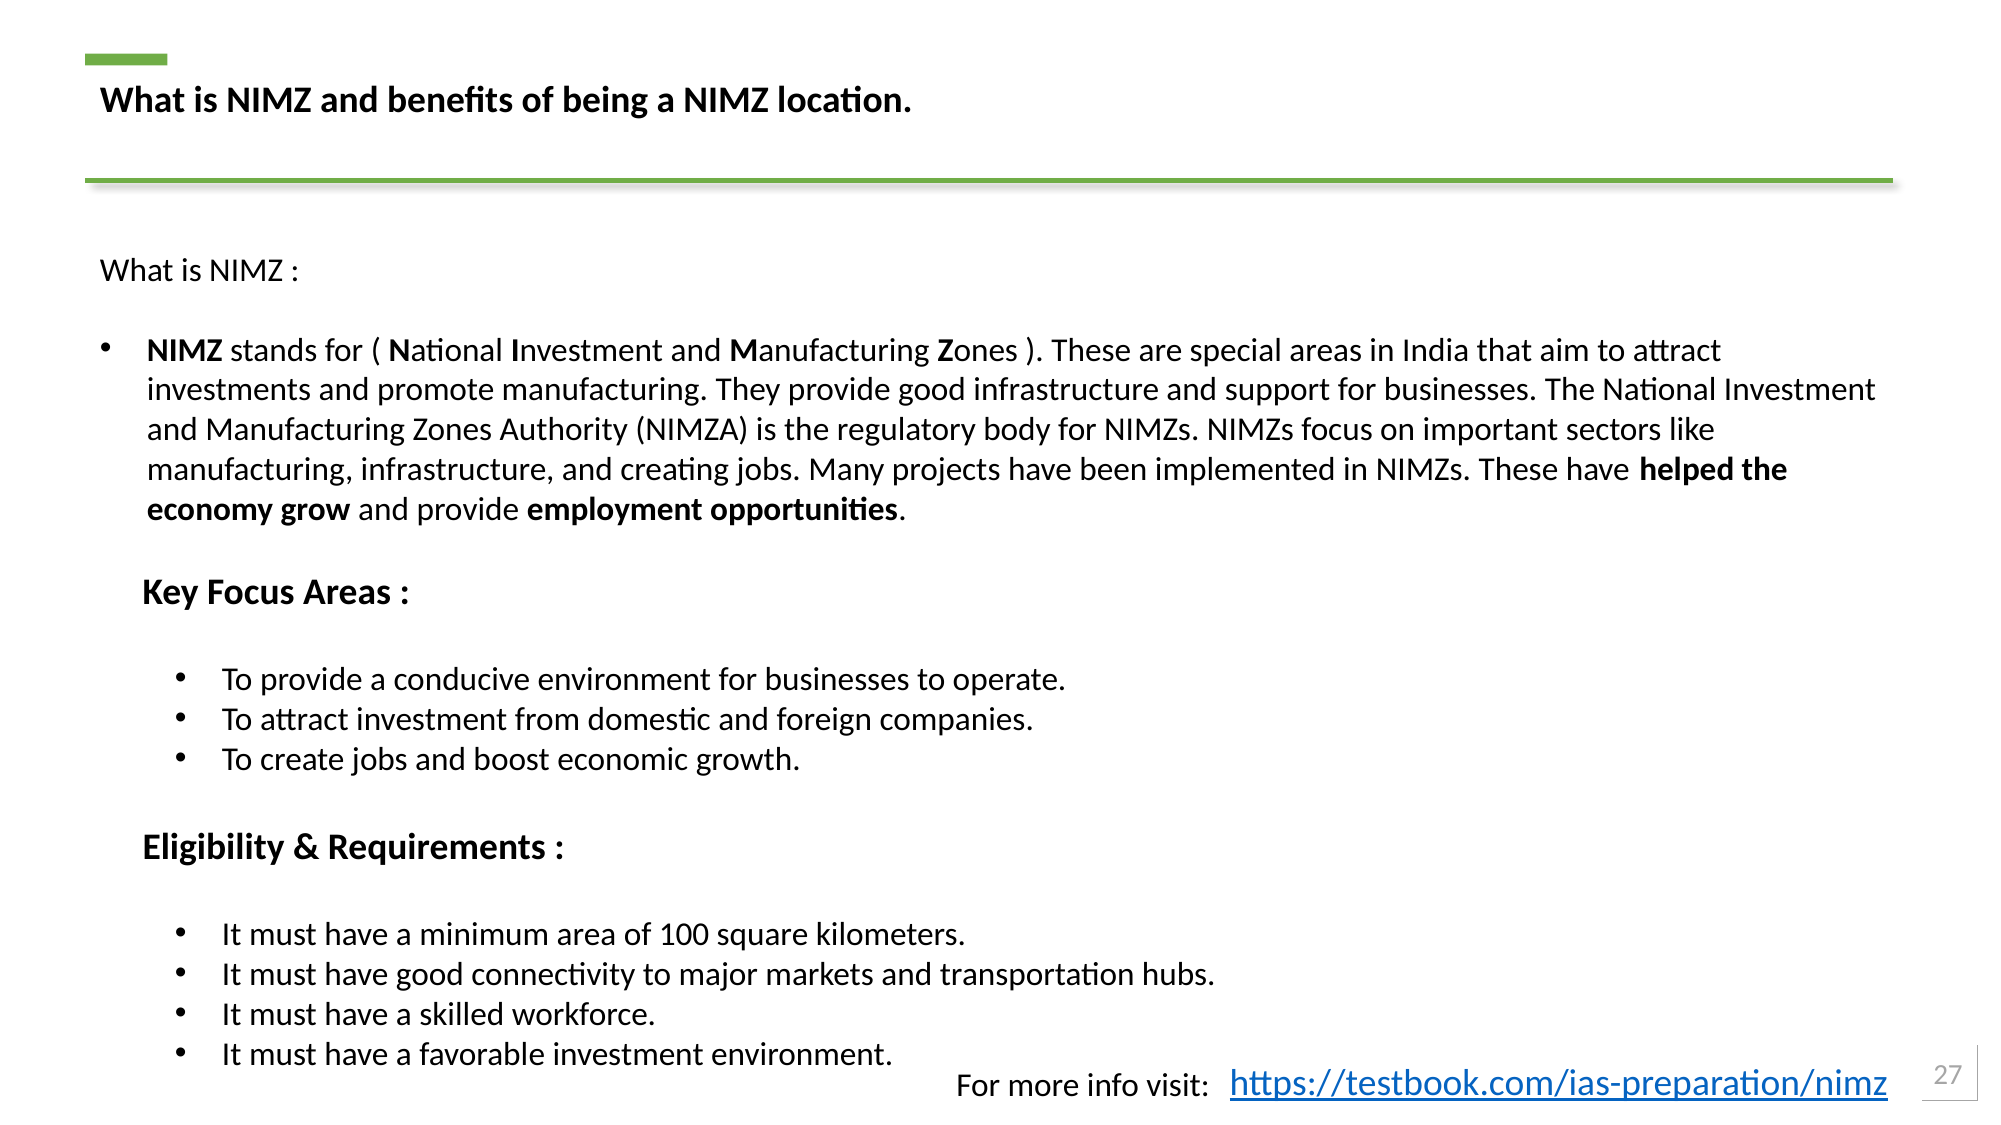

What is NIMZ and benefits of being a NIMZ location.
What is NIMZ :

NIMZ stands for ( National Investment and Manufacturing Zones ). These are special areas in India that aim to attract investments and promote manufacturing. They provide good infrastructure and support for businesses. The National Investment and Manufacturing Zones Authority (NIMZA) is the regulatory body for NIMZs. NIMZs focus on important sectors like manufacturing, infrastructure, and creating jobs. Many projects have been implemented in NIMZs. These have helped the economy grow and provide employment opportunities.

     Key Focus Areas :

To provide a conducive environment for businesses to operate.
To attract investment from domestic and foreign companies.
To create jobs and boost economic growth.

     Eligibility & Requirements :

It must have a minimum area of 100 square kilometers.
It must have good connectivity to major markets and transportation hubs.
It must have a skilled workforce.
It must have a favorable investment environment.

27
https://testbook.com/ias-preparation/nimz
For more info visit: